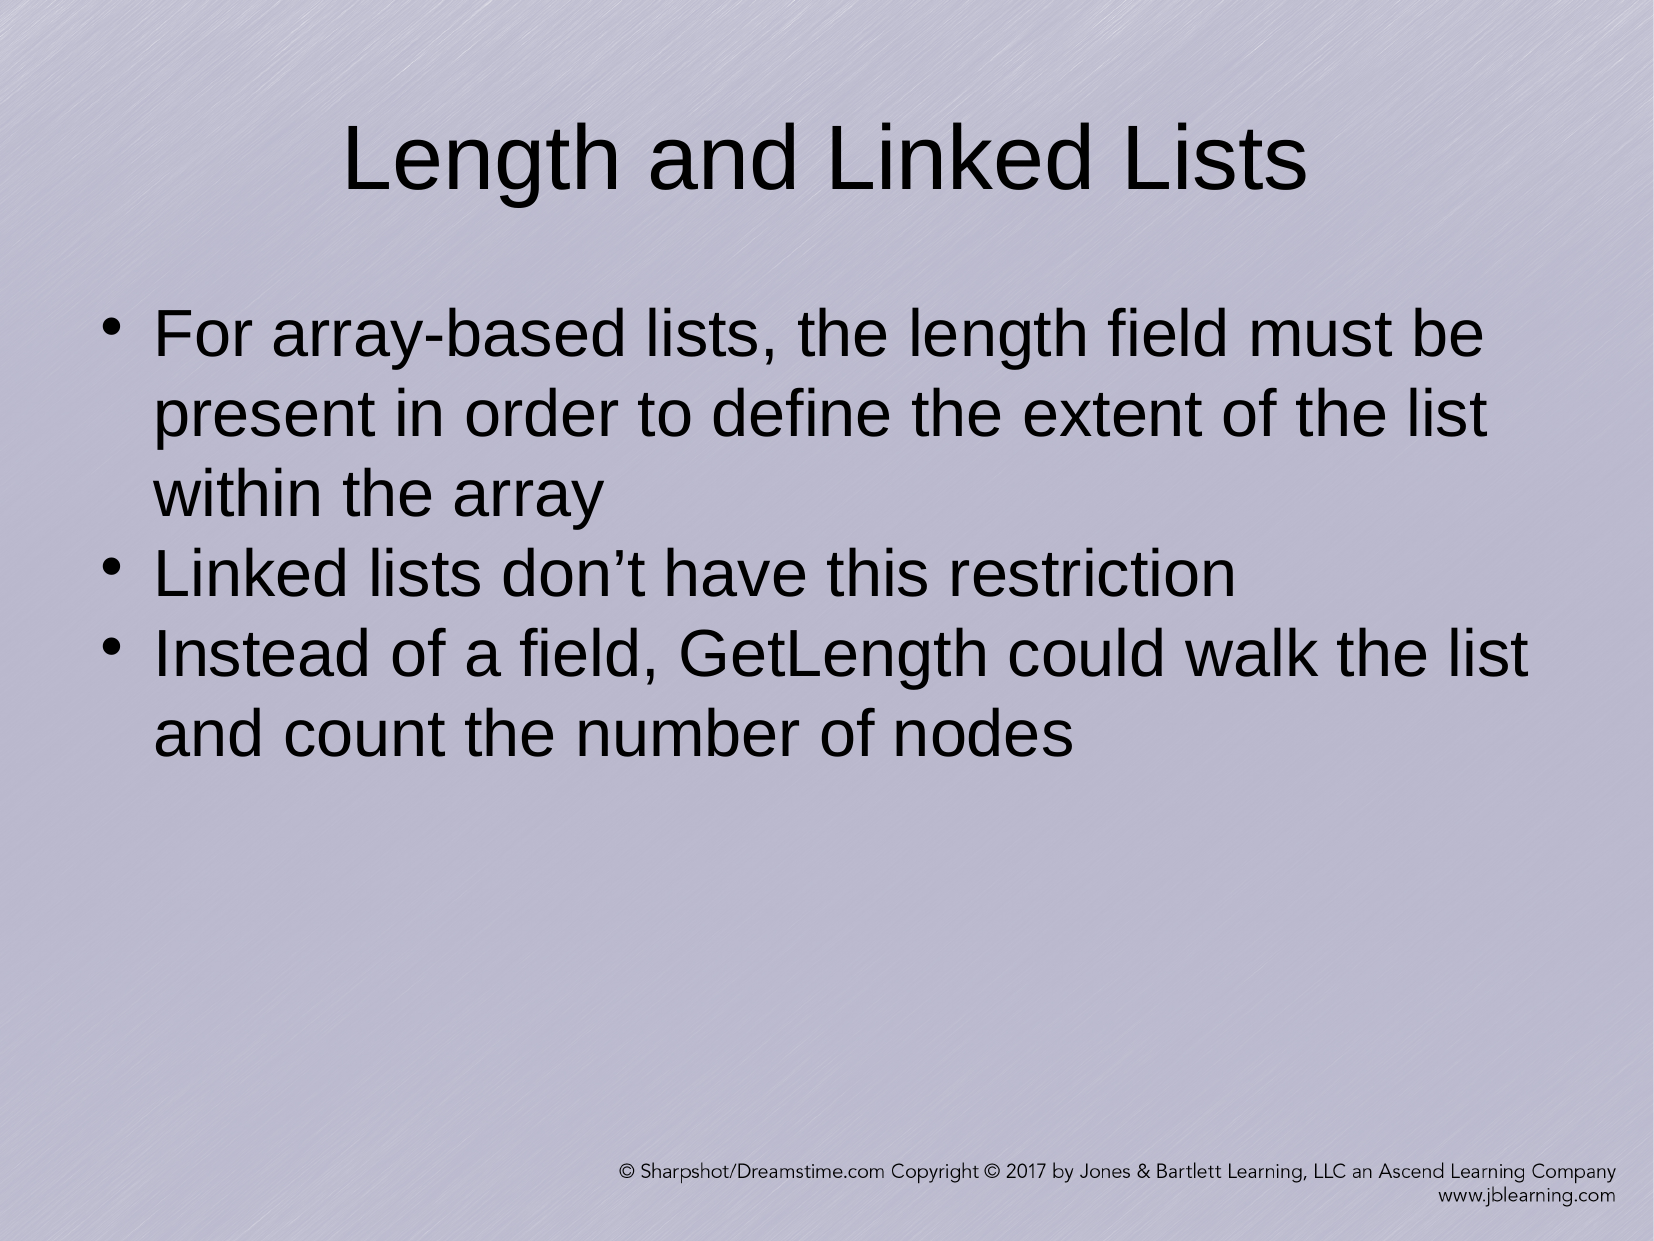

Length and Linked Lists
For array-based lists, the length field must be present in order to define the extent of the list within the array
Linked lists don’t have this restriction
Instead of a field, GetLength could walk the list and count the number of nodes